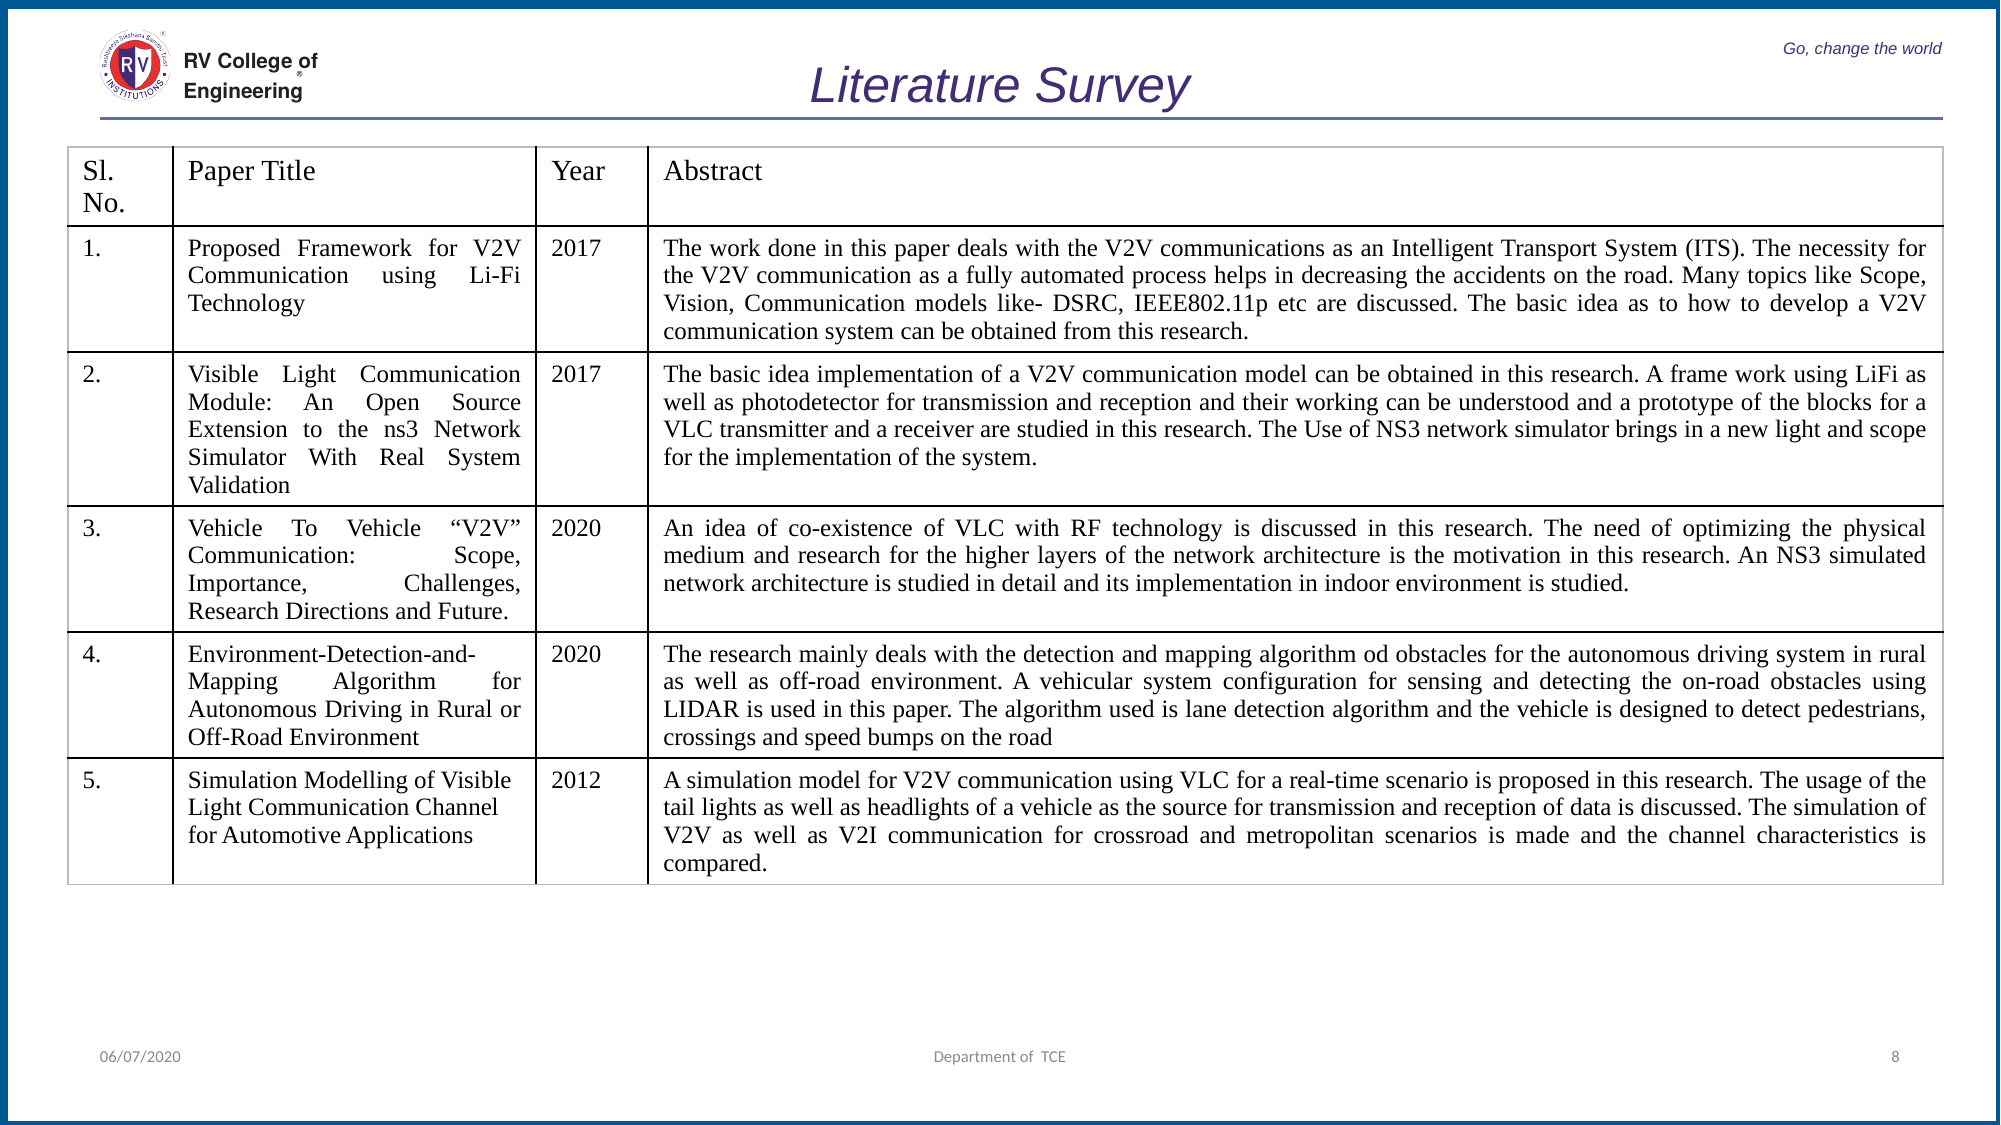

# Go, change the world
RV College of
Engineering
Literature Survey

| Sl. No. | Paper Title | Year | Abstract |
| --- | --- | --- | --- |
| 1. | Proposed Framework for V2V Communication using Li-Fi Technology | 2017 | The work done in this paper deals with the V2V communications as an Intelligent Transport System (ITS). The necessity for the V2V communication as a fully automated process helps in decreasing the accidents on the road. Many topics like Scope, Vision, Communication models like- DSRC, IEEE802.11p etc are discussed. The basic idea as to how to develop a V2V communication system can be obtained from this research. |
| 2. | Visible Light Communication Module: An Open Source Extension to the ns3 Network Simulator With Real System Validation | 2017 | The basic idea implementation of a V2V communication model can be obtained in this research. A frame work using LiFi as well as photodetector for transmission and reception and their working can be understood and a prototype of the blocks for a VLC transmitter and a receiver are studied in this research. The Use of NS3 network simulator brings in a new light and scope for the implementation of the system. |
| 3. | Vehicle To Vehicle “V2V” Communication: Scope, Importance, Challenges, Research Directions and Future. | 2020 | An idea of co-existence of VLC with RF technology is discussed in this research. The need of optimizing the physical medium and research for the higher layers of the network architecture is the motivation in this research. An NS3 simulated network architecture is studied in detail and its implementation in indoor environment is studied. |
| 4. | Environment-Detection-and-Mapping Algorithm for Autonomous Driving in Rural or Off-Road Environment | 2020 | The research mainly deals with the detection and mapping algorithm od obstacles for the autonomous driving system in rural as well as off-road environment. A vehicular system configuration for sensing and detecting the on-road obstacles using LIDAR is used in this paper. The algorithm used is lane detection algorithm and the vehicle is designed to detect pedestrians, crossings and speed bumps on the road |
| 5. | Simulation Modelling of Visible Light Communication Channel for Automotive Applications | 2012 | A simulation model for V2V communication using VLC for a real-time scenario is proposed in this research. The usage of the tail lights as well as headlights of a vehicle as the source for transmission and reception of data is discussed. The simulation of V2V as well as V2I communication for crossroad and metropolitan scenarios is made and the channel characteristics is compared. |

06/07/2020
Department of  TCE
8